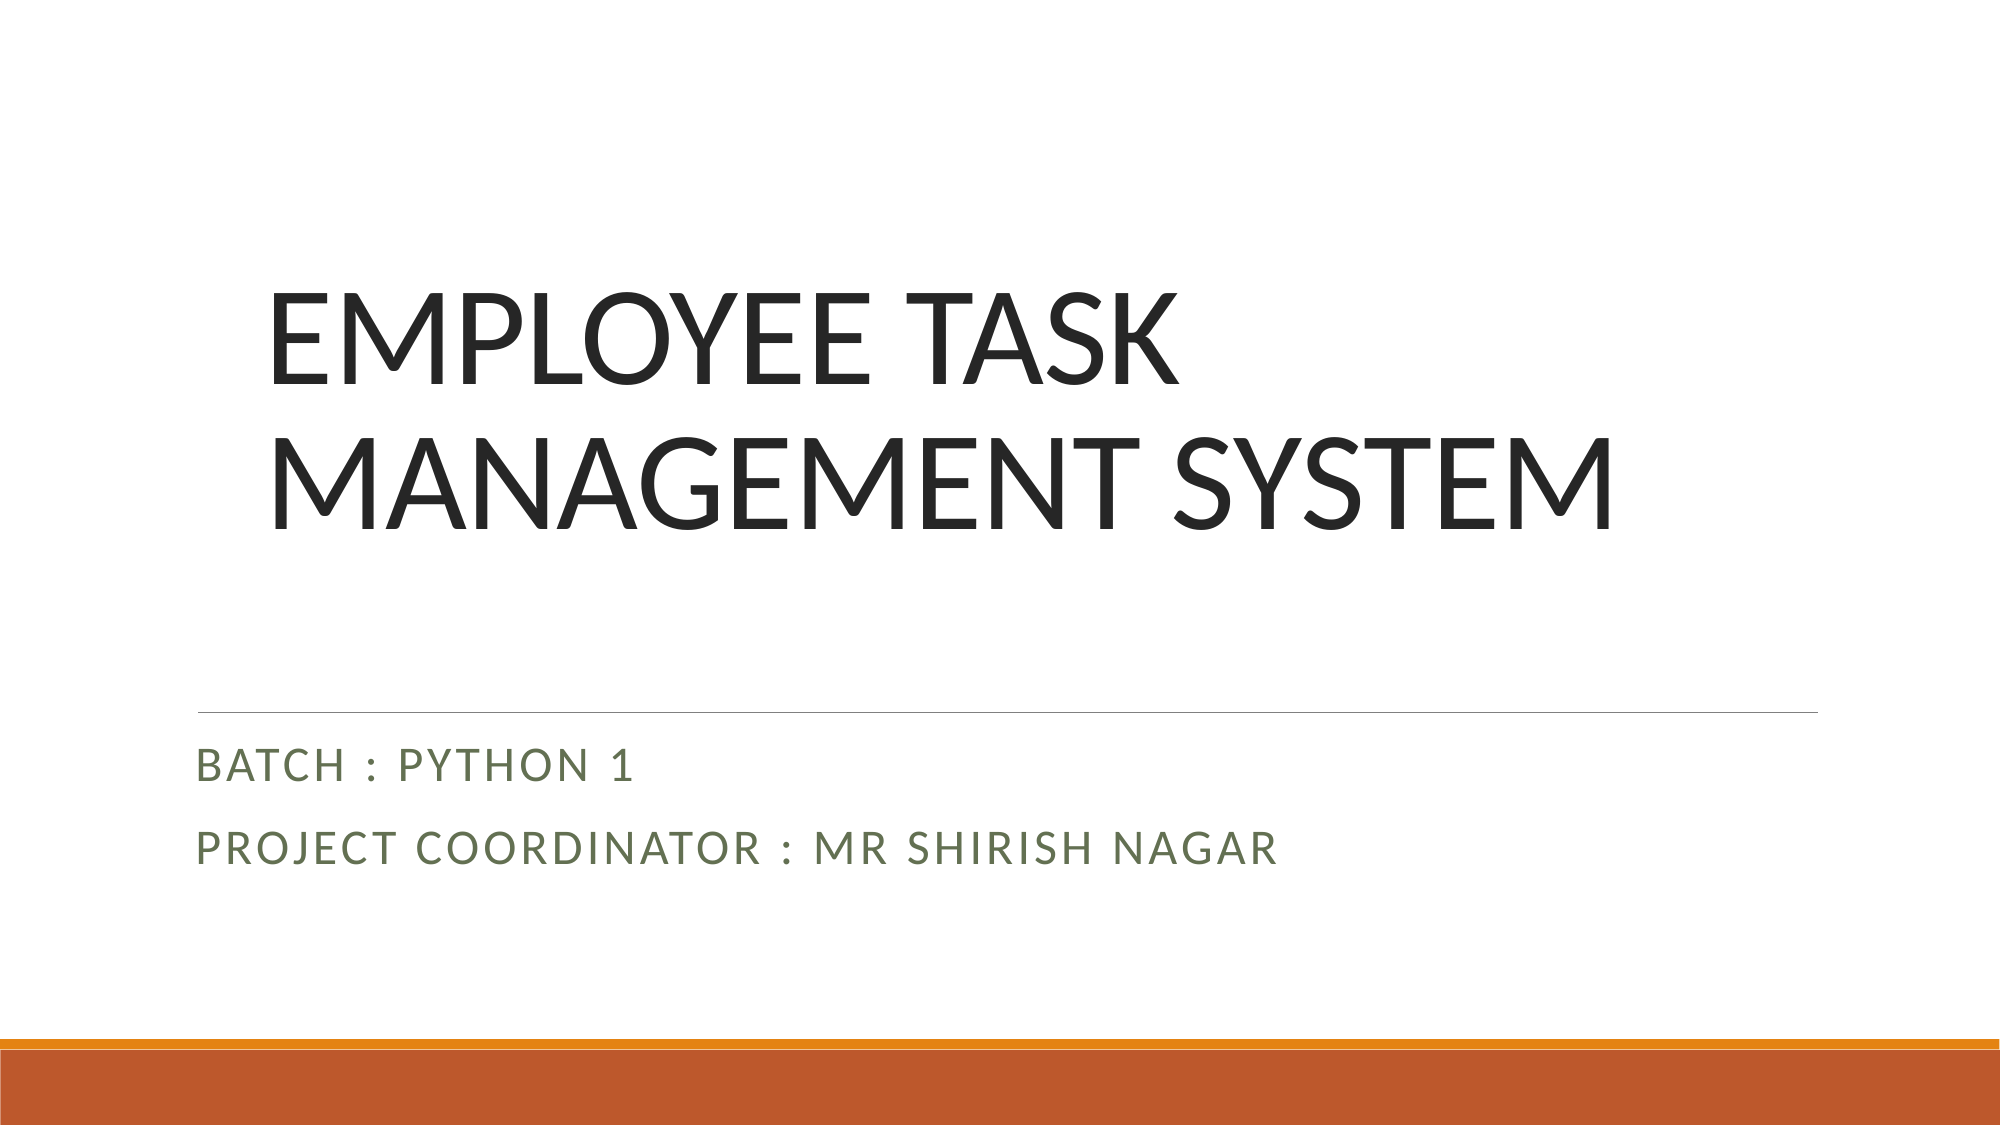

# EMPLOYEE TASK MANAGEMENT SYSTEM
Batch : Python 1
Project Coordinator : Mr Shirish Nagar